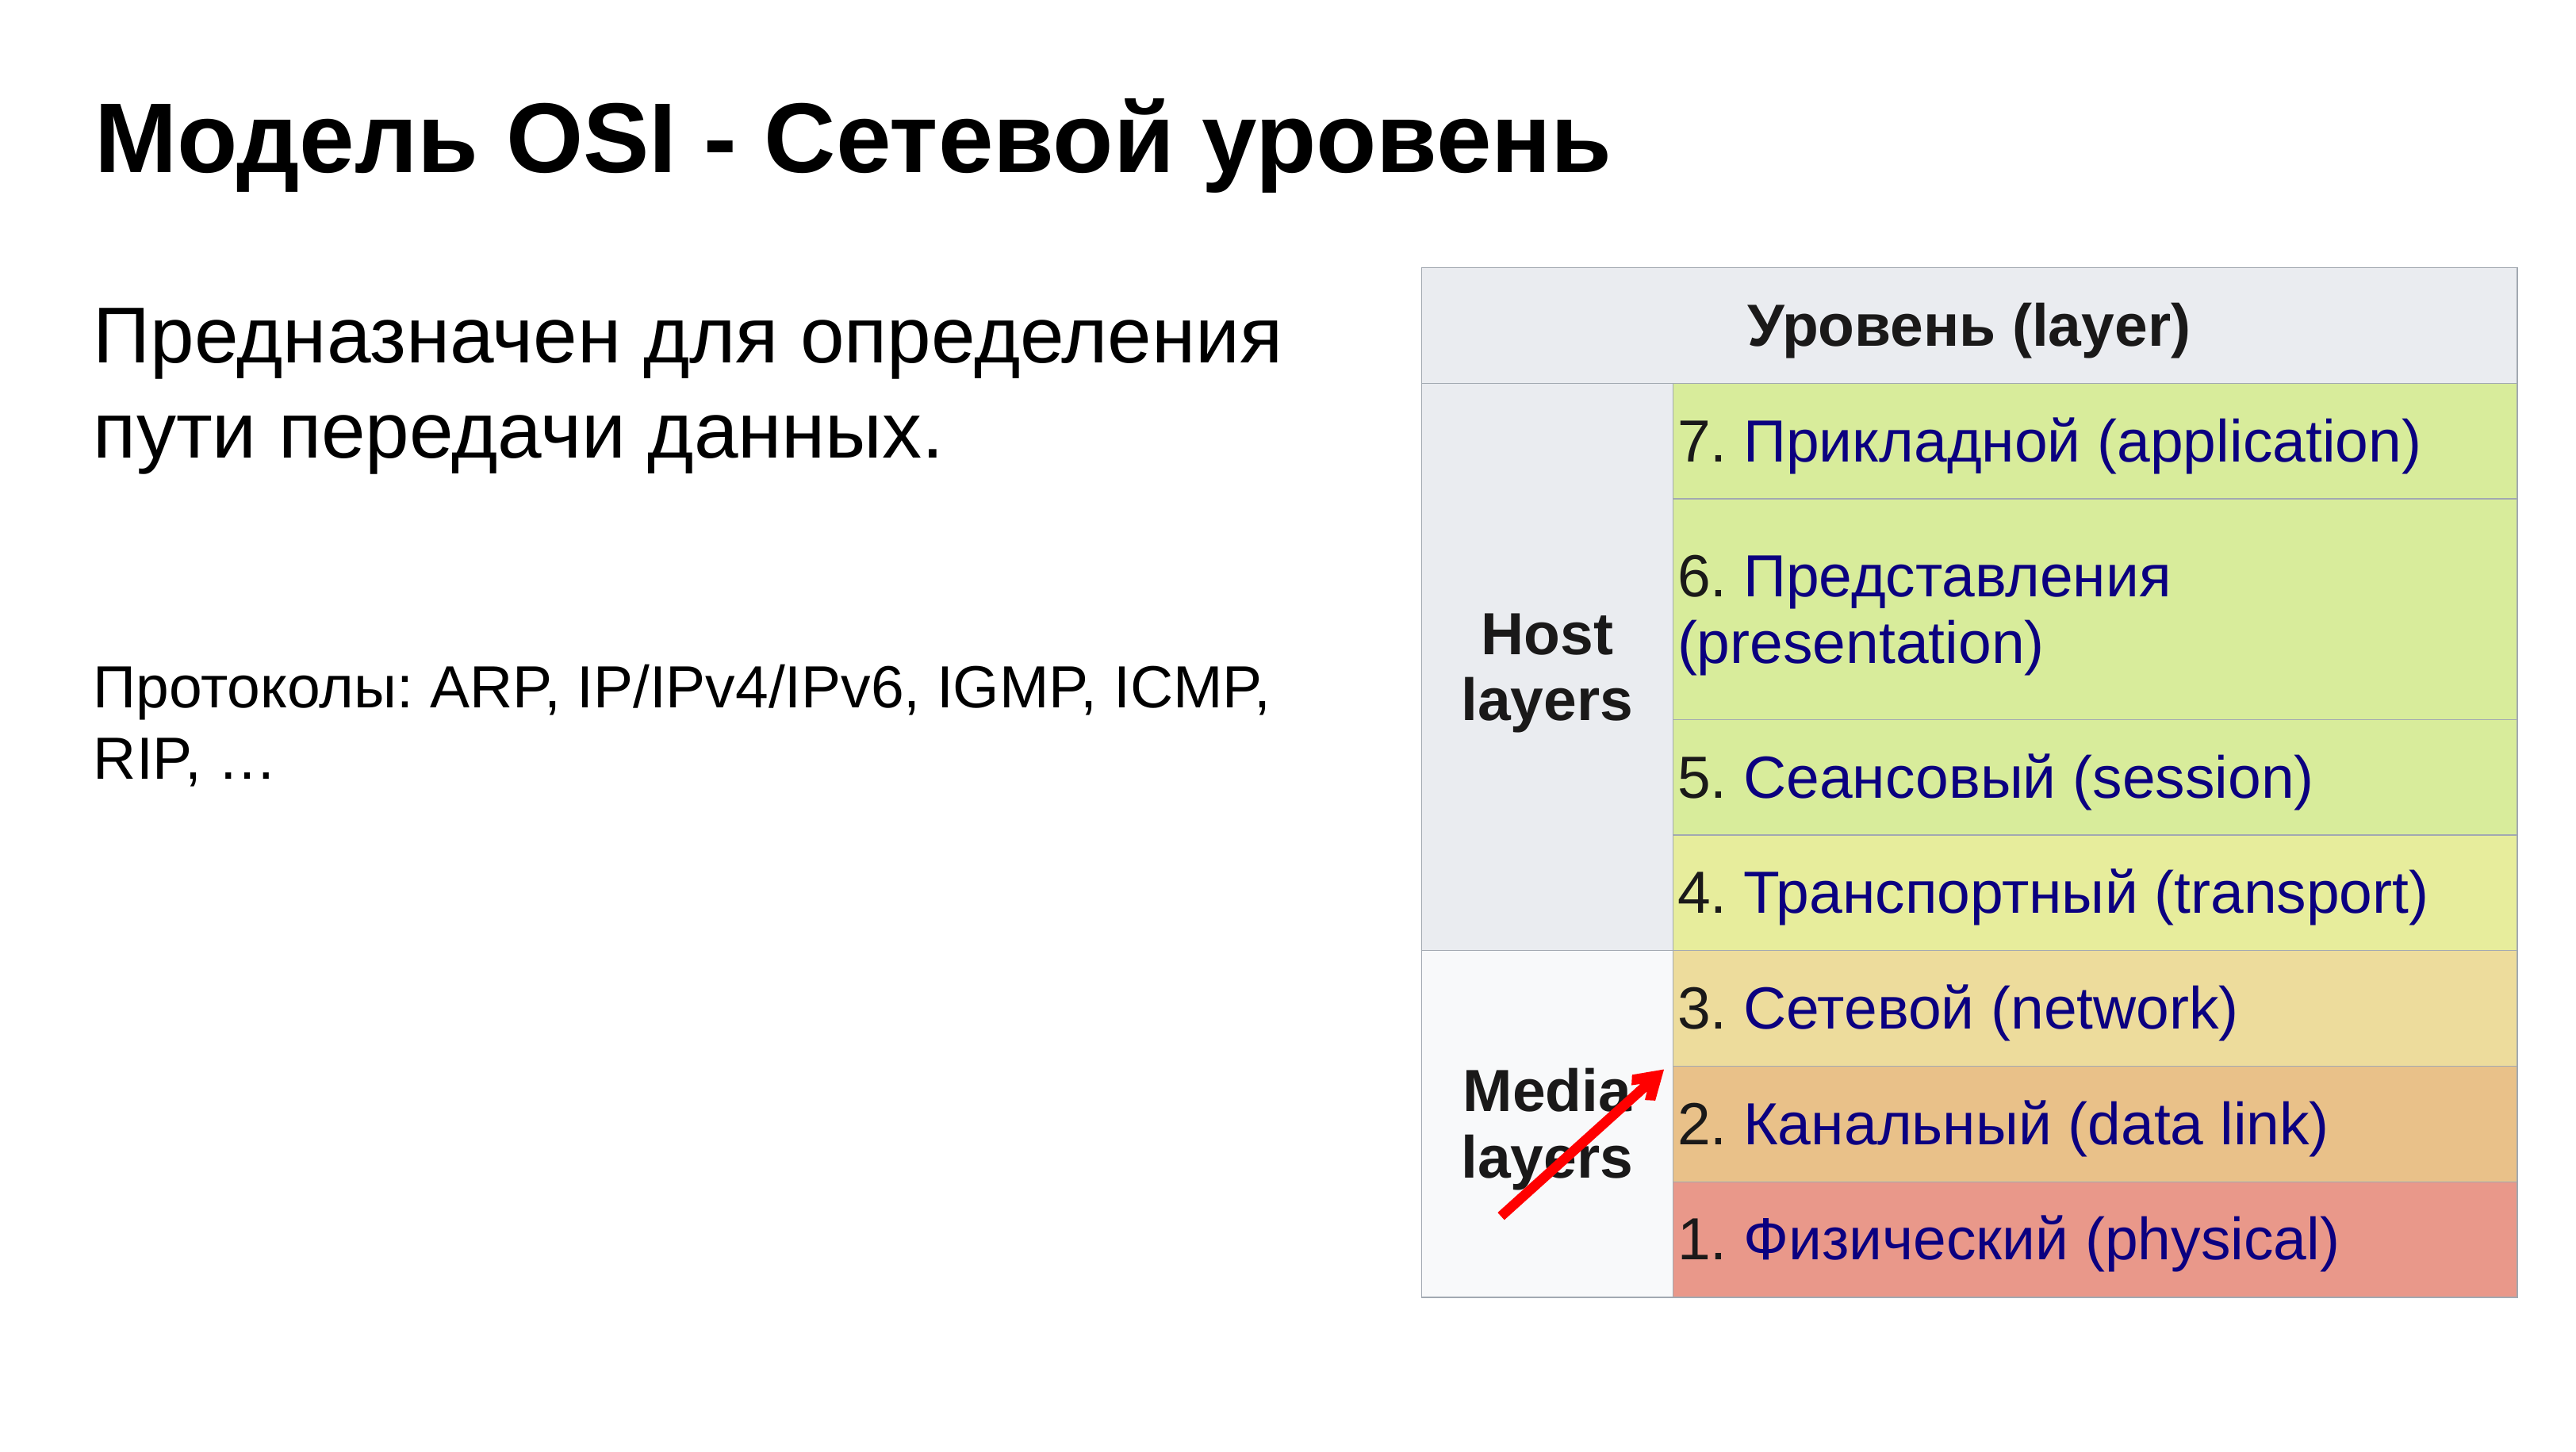

Модель OSI - Сетевой уровень
| Уровень (layer) |  |
| --- | --- |
| Host layers | 7. Прикладной (application) |
|  | 6. Представления (presentation) |
|  | 5. Сеансовый (session) |
|  | 4. Транспортный (transport) |
| Media layers | 3. Сетевой (network) |
|  | 2. Канальный (data link) |
|  | 1. Физический (physical) |

Предназначен для определения пути передачи данных.

Протоколы: ARP, IP/IPv4/IPv6, IGMP, ICMP, RIP, …
26